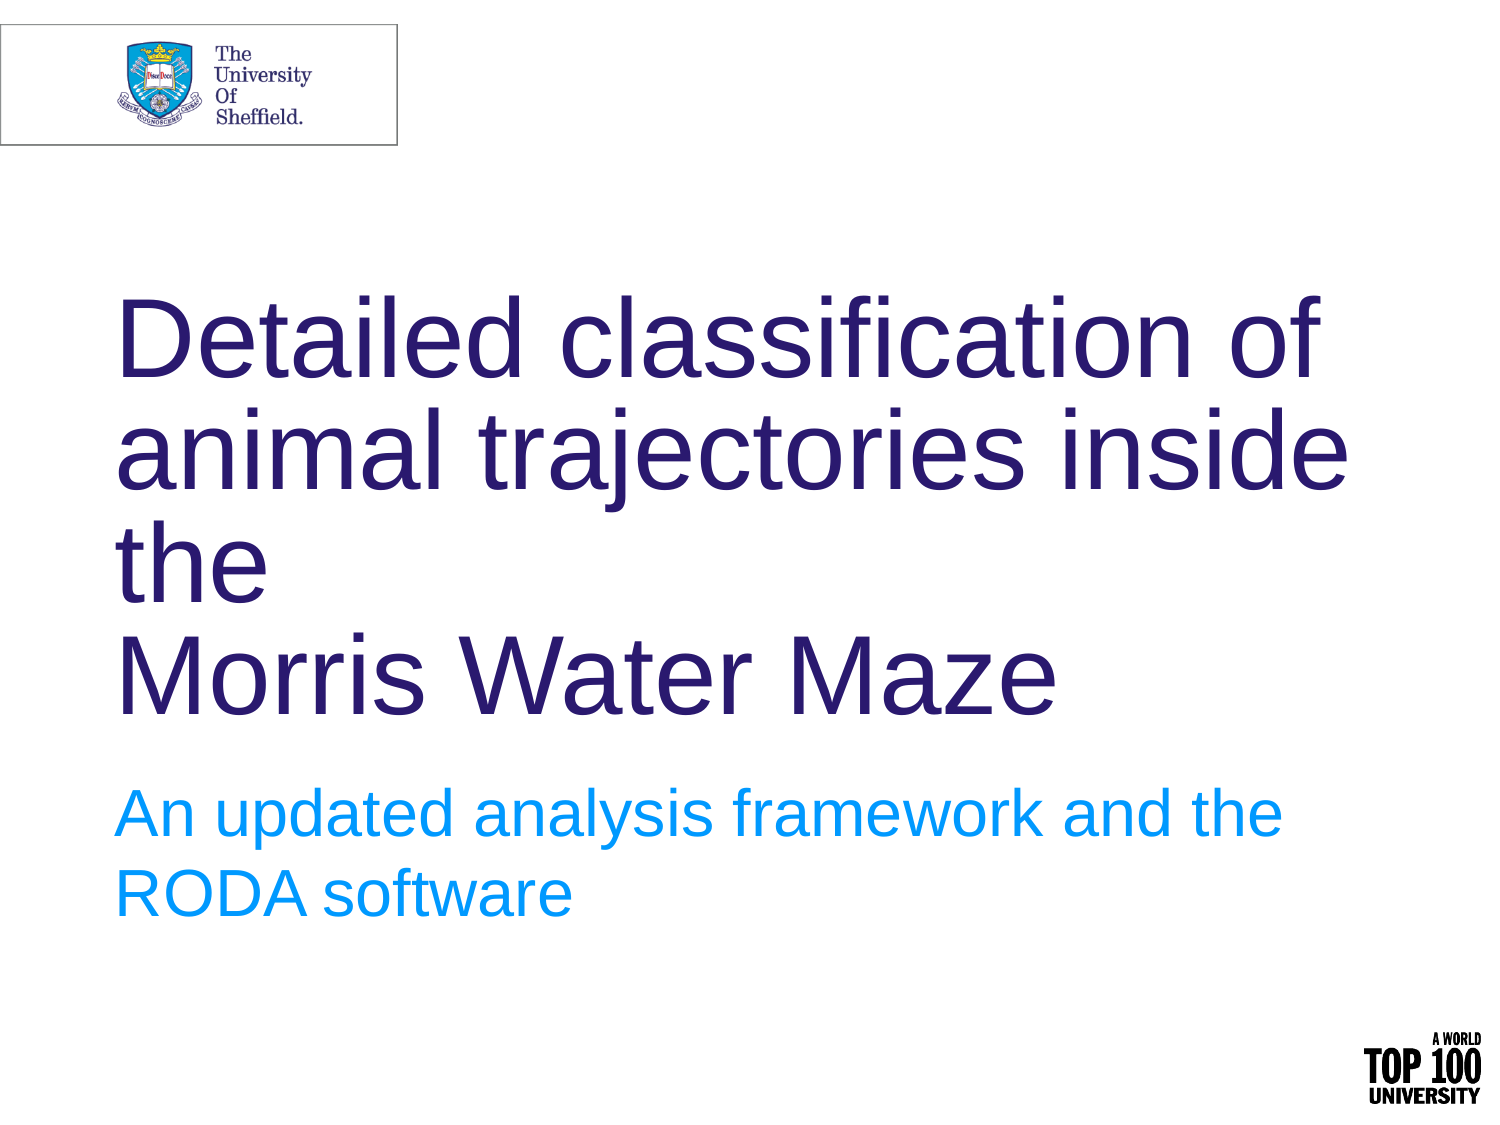

# Detailed classification of animal trajectories inside the Morris Water Maze
An updated analysis framework and the RODA software